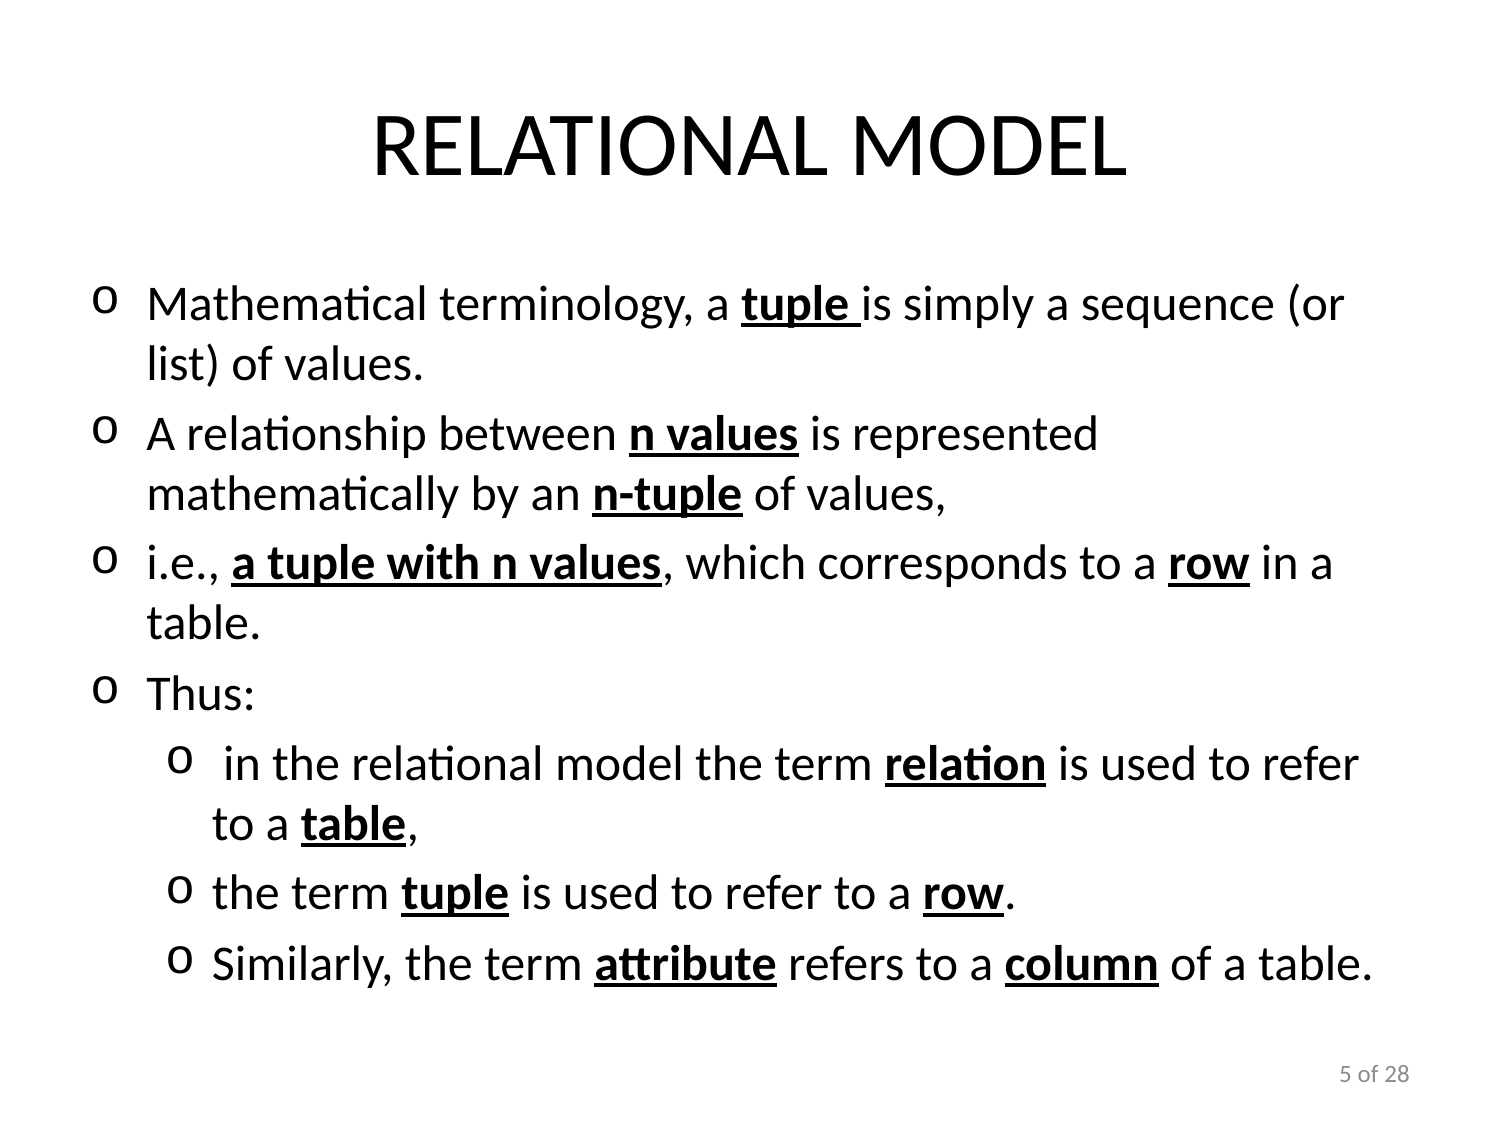

# Relational Model
Mathematical terminology, a tuple is simply a sequence (or list) of values.
A relationship between n values is represented mathematically by an n-tuple of values,
i.e., a tuple with n values, which corresponds to a row in a table.
Thus:
 in the relational model the term relation is used to refer to a table,
the term tuple is used to refer to a row.
Similarly, the term attribute refers to a column of a table.

5 of 28